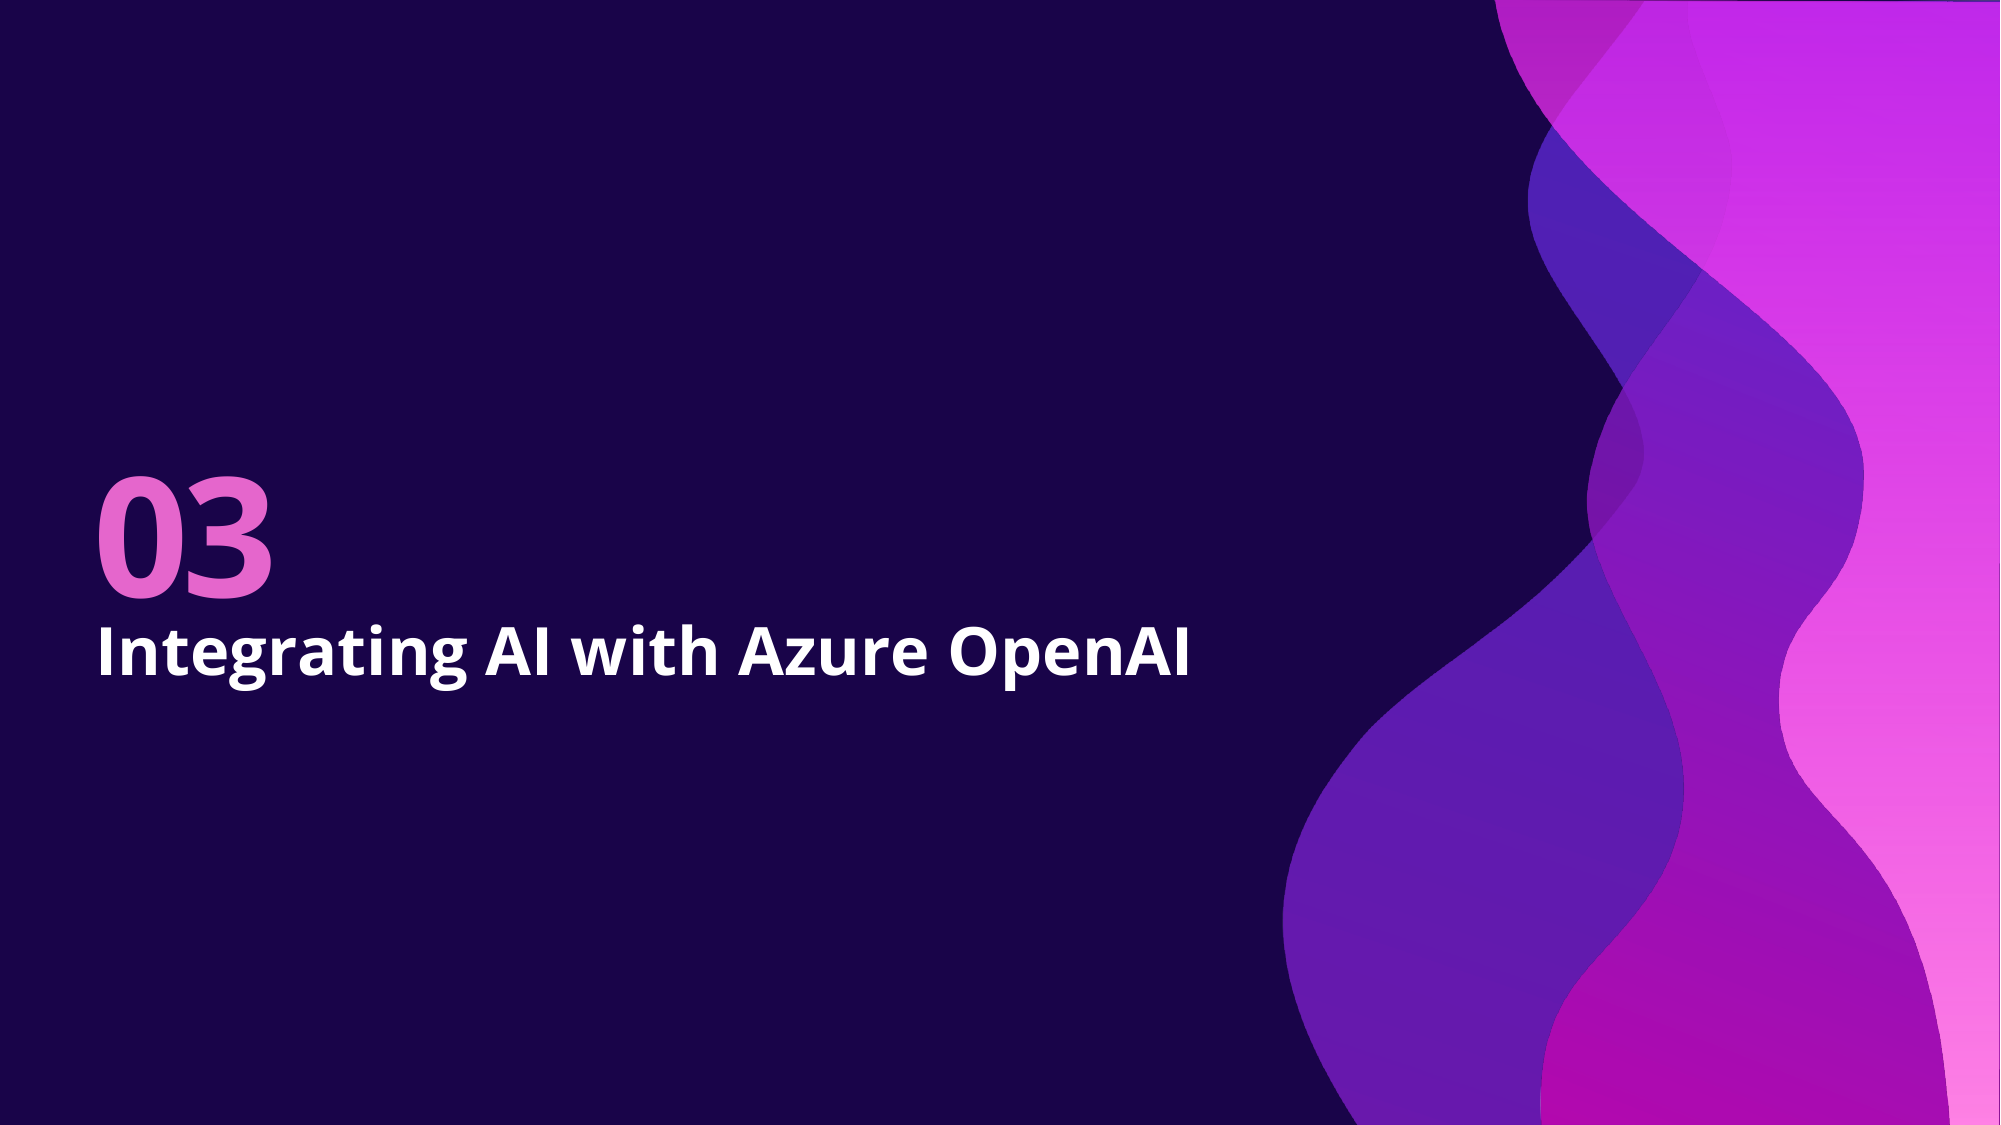

# 03
Integrating AI with Azure OpenAI